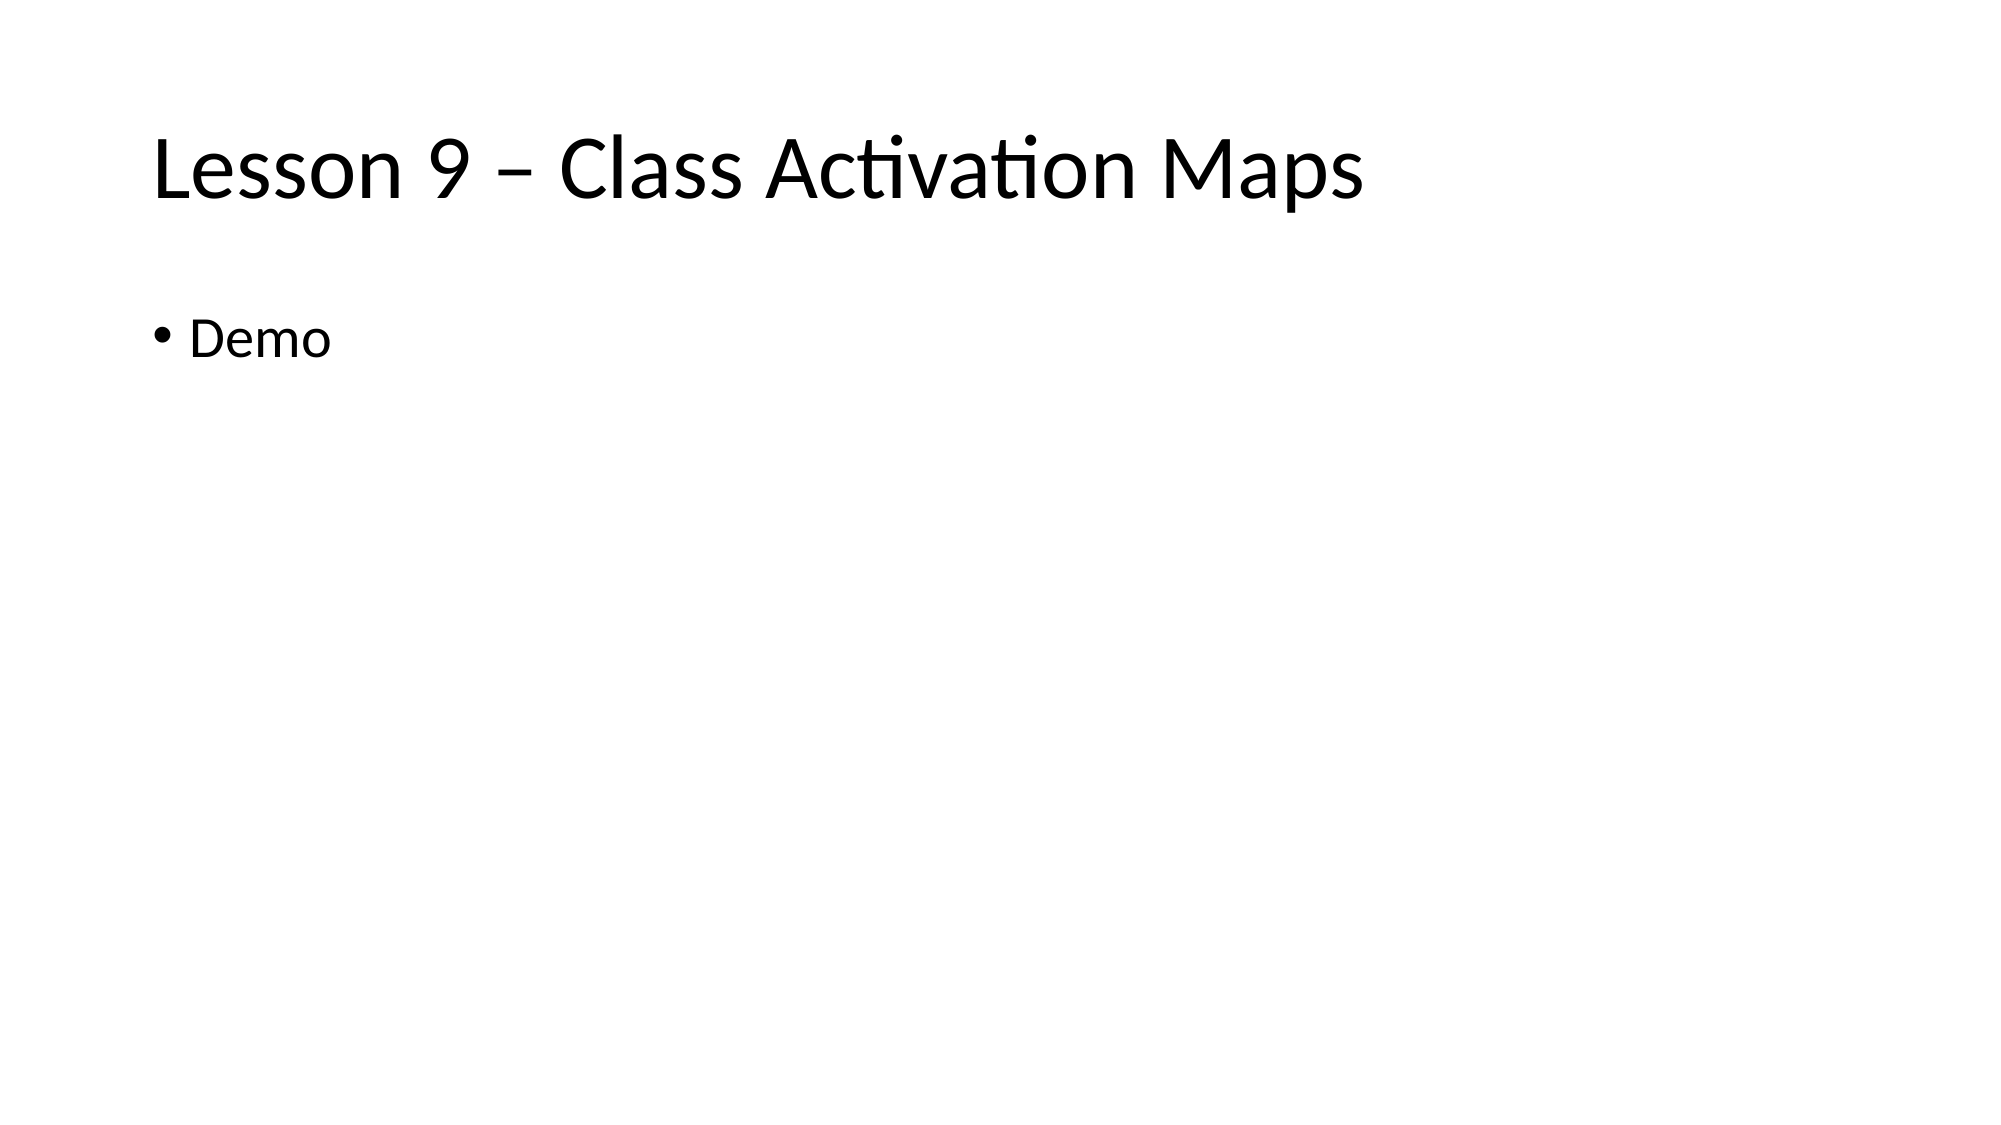

# Lesson 9 – Class Activation Maps
Demo